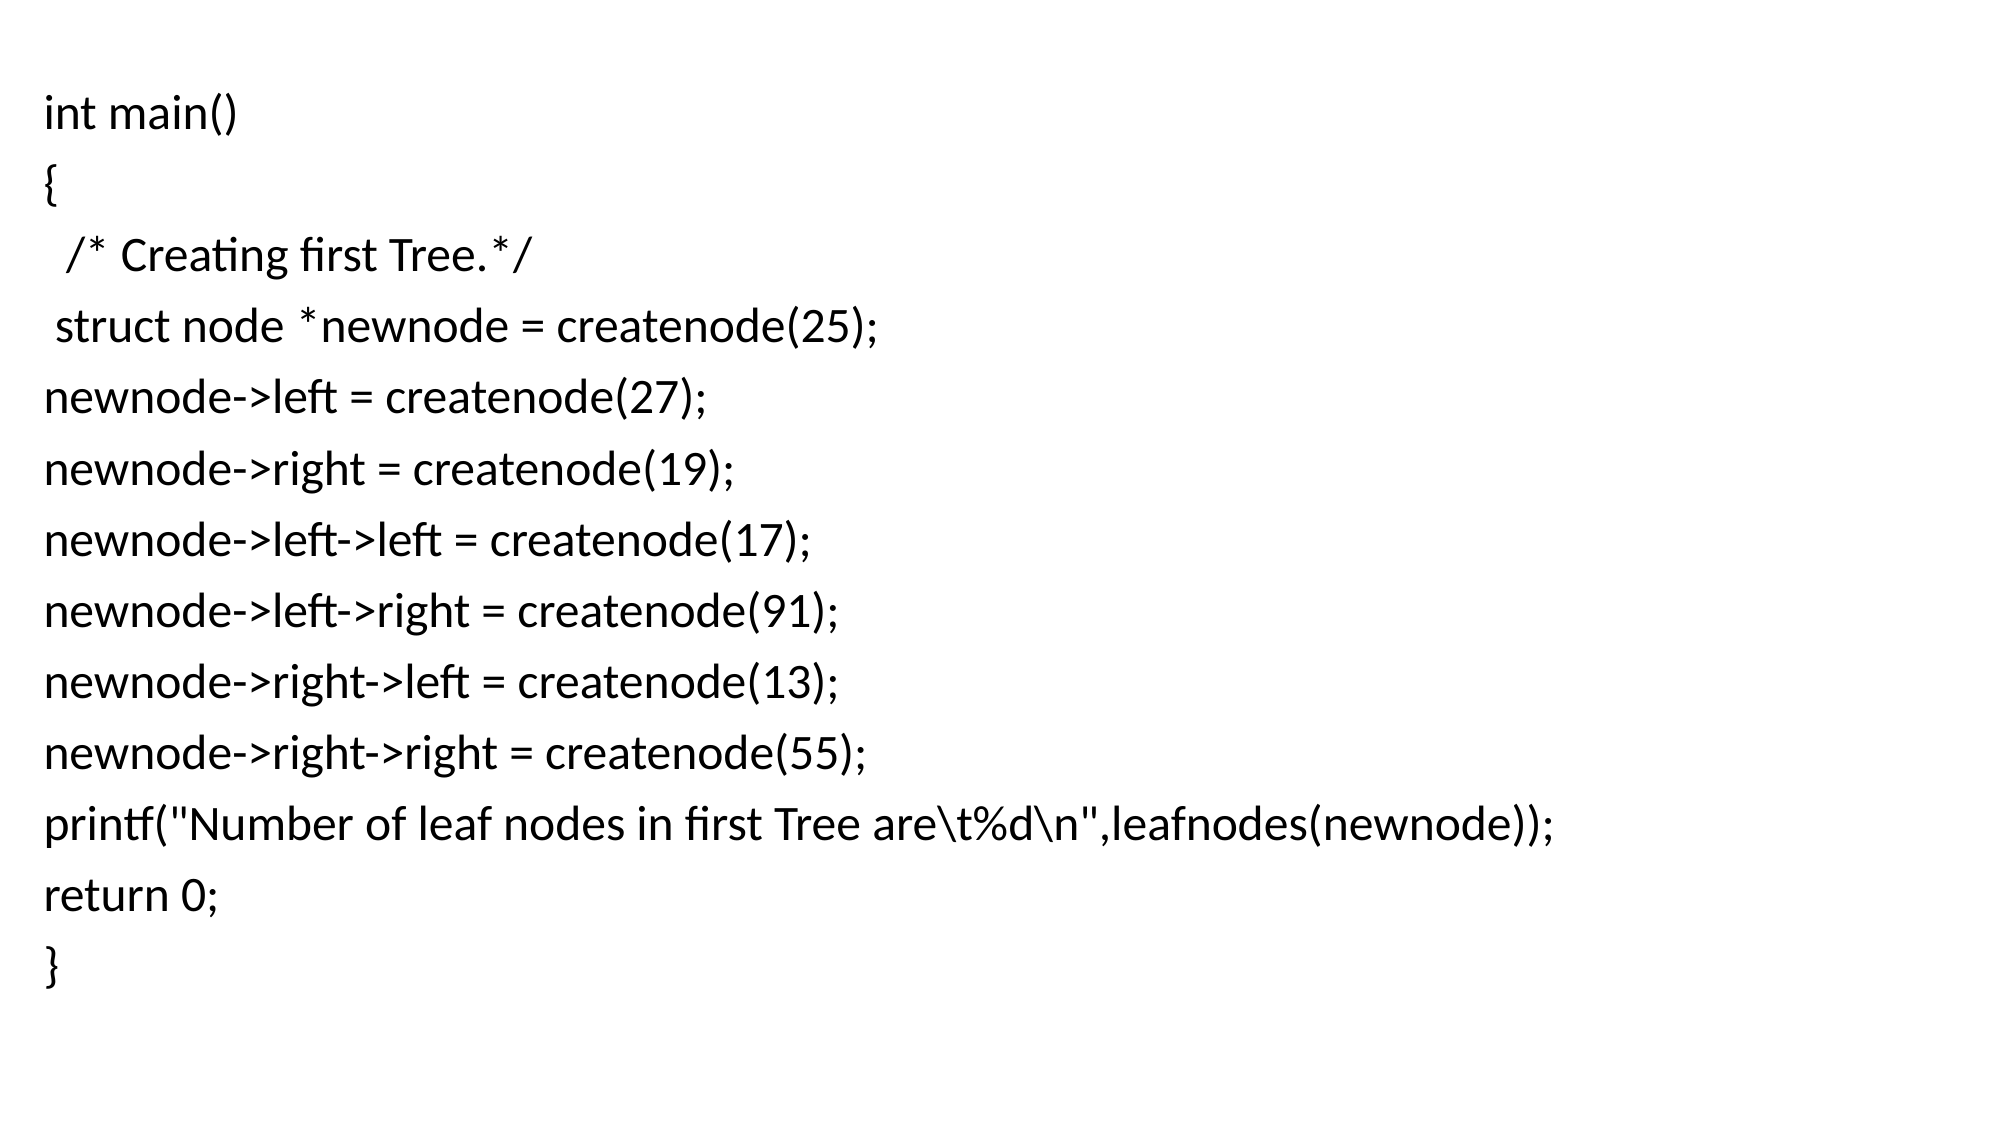

int main()
{
  /* Creating first Tree.*/
 struct node *newnode = createnode(25);
newnode->left = createnode(27);
newnode->right = createnode(19);
newnode->left->left = createnode(17);
newnode->left->right = createnode(91);
newnode->right->left = createnode(13);
newnode->right->right = createnode(55);
printf("Number of leaf nodes in first Tree are\t%d\n",leafnodes(newnode));
return 0;
}